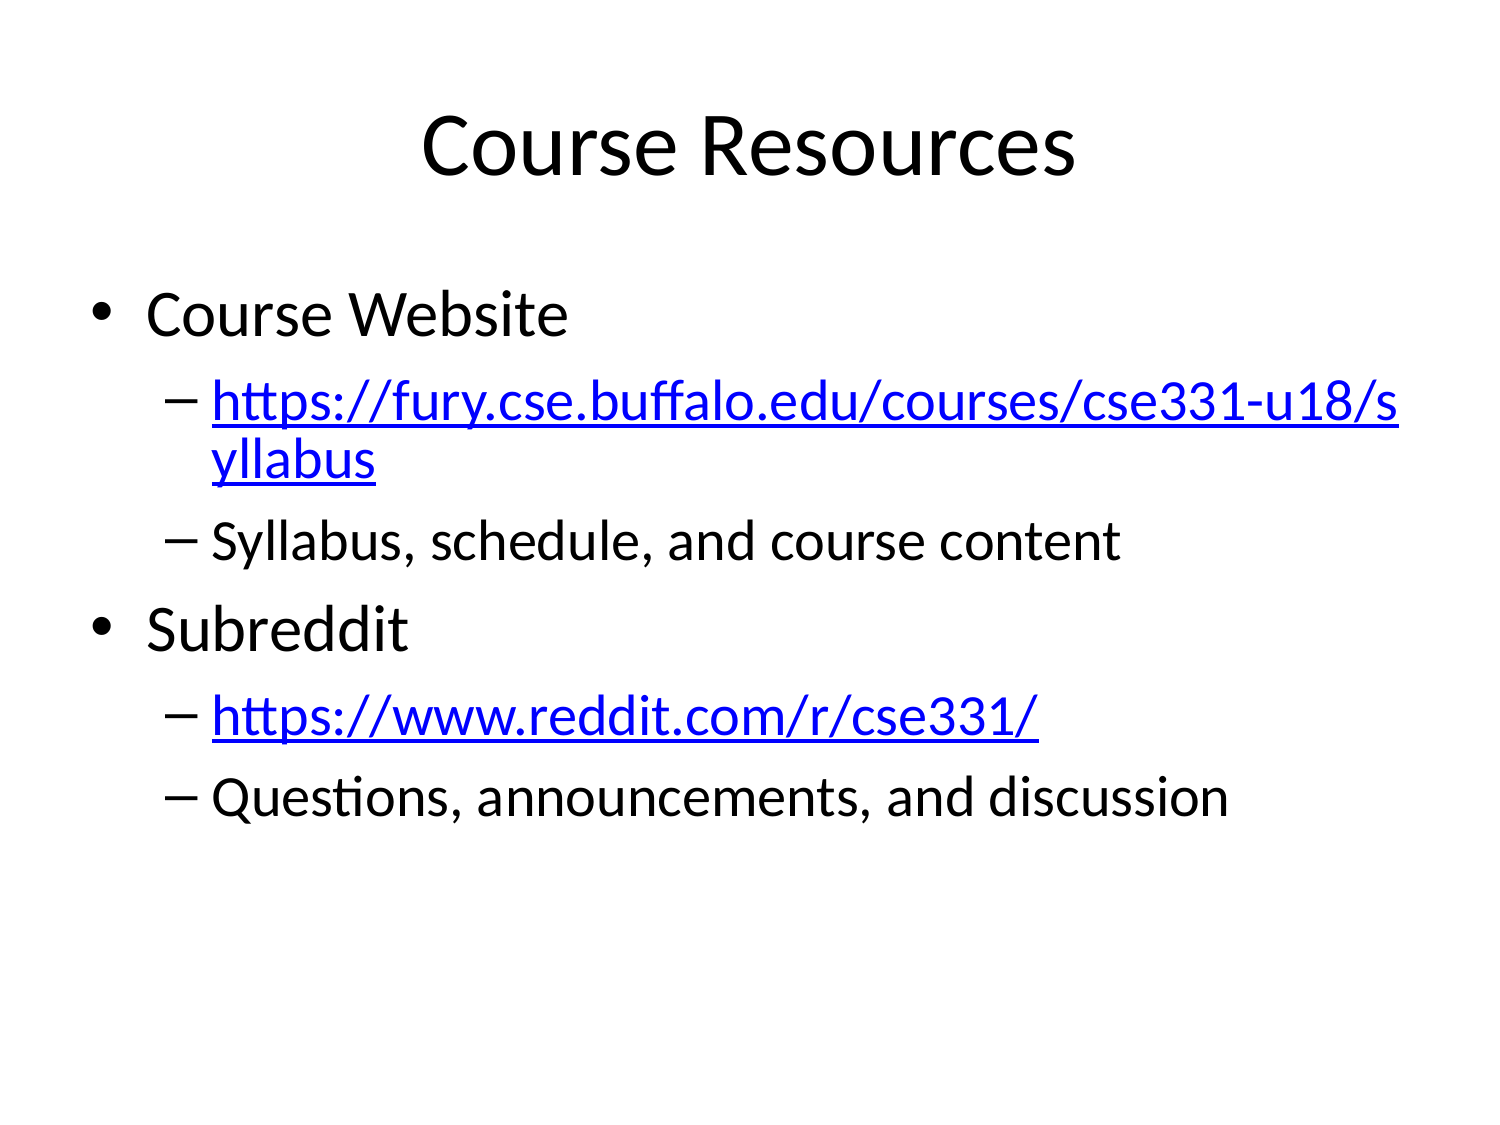

# Course Resources
Course Website
https://fury.cse.buffalo.edu/courses/cse331-u18/syllabus
Syllabus, schedule, and course content
Subreddit
https://www.reddit.com/r/cse331/
Questions, announcements, and discussion